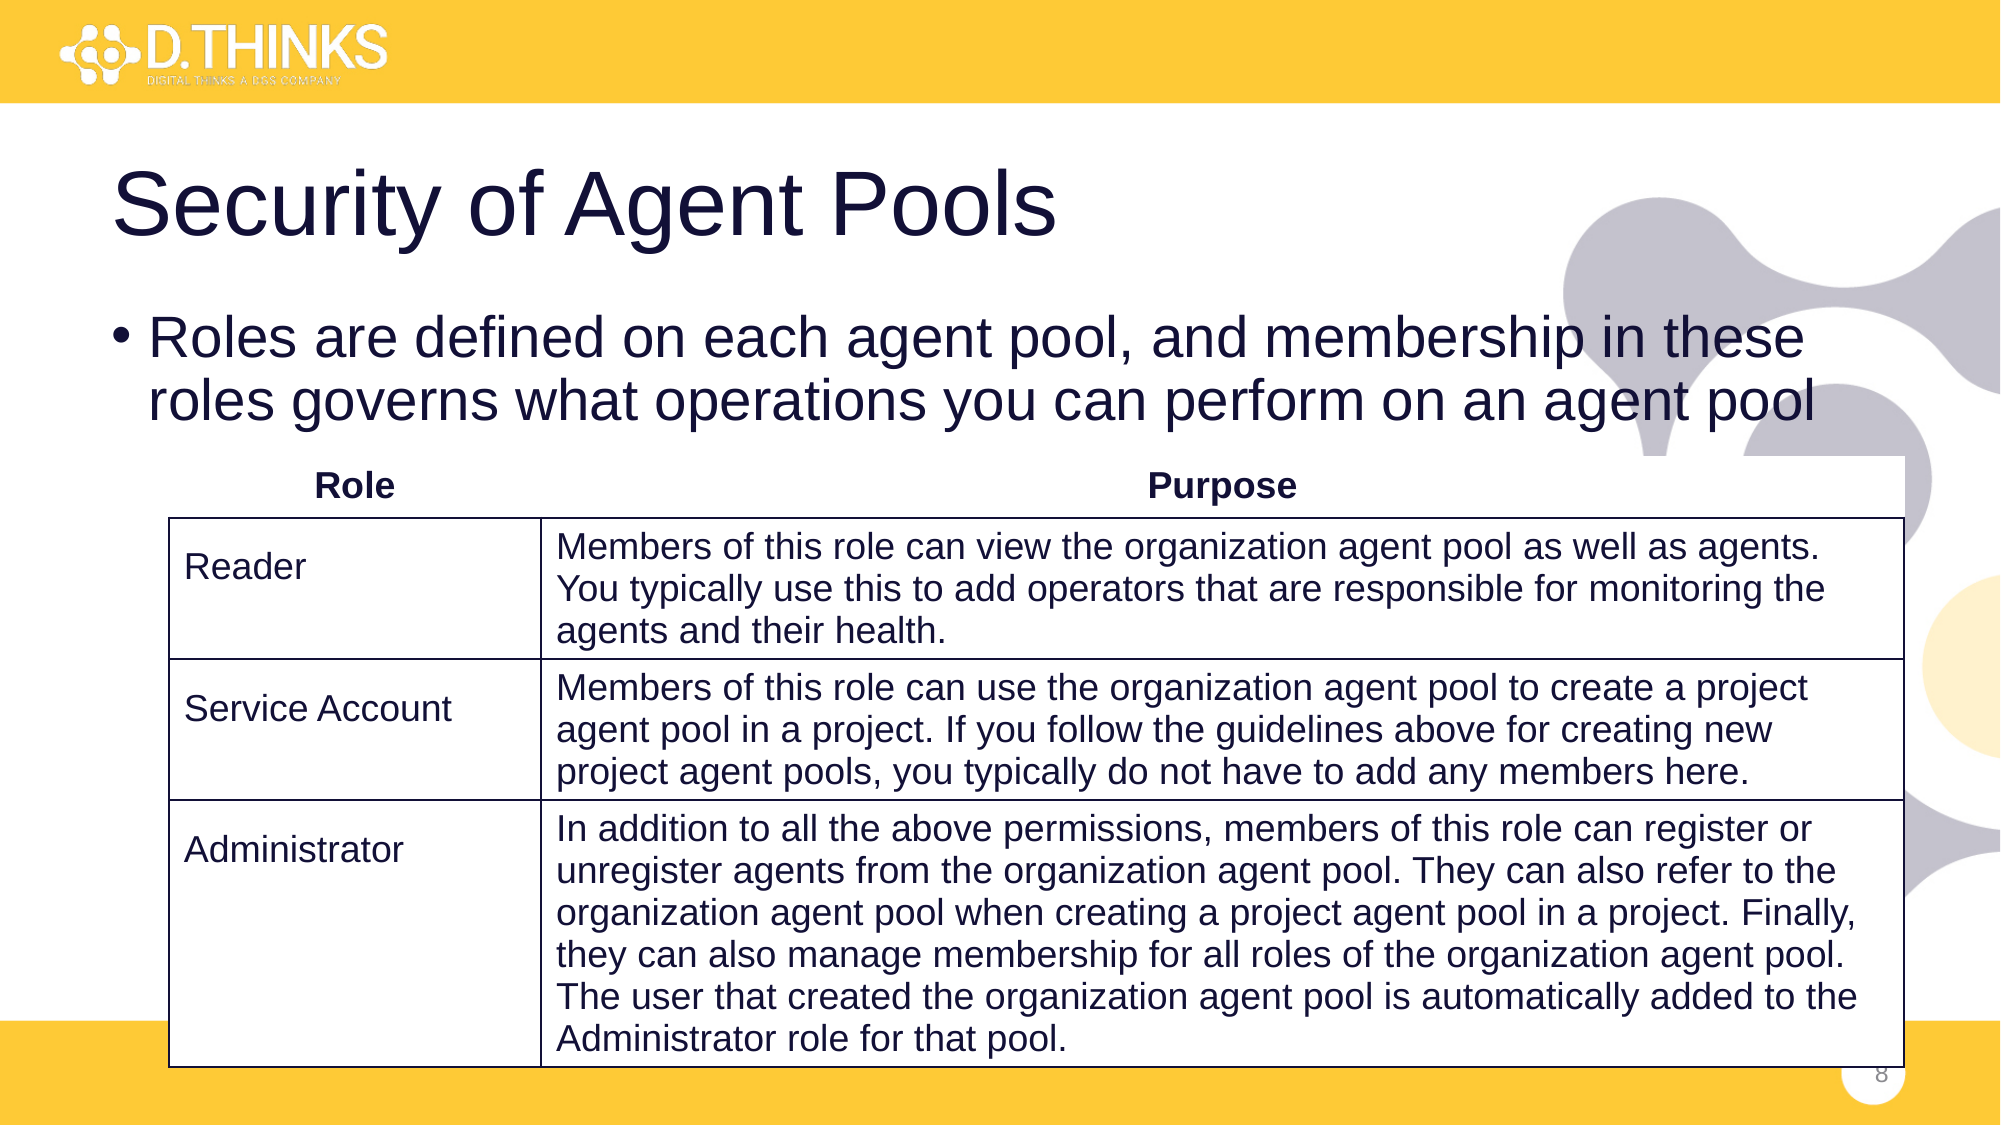

# Security of Agent Pools
Roles are defined on each agent pool, and membership in these roles governs what operations you can perform on an agent pool

| Role | Purpose |
| --- | --- |
| Reader | Members of this role can view the organization agent pool as well as agents. You typically use this to add operators that are responsible for monitoring the agents and their health. |
| Service Account | Members of this role can use the organization agent pool to create a project agent pool in a project. If you follow the guidelines above for creating new project agent pools, you typically do not have to add any members here. |
| Administrator | In addition to all the above permissions, members of this role can register or unregister agents from the organization agent pool. They can also refer to the organization agent pool when creating a project agent pool in a project. Finally, they can also manage membership for all roles of the organization agent pool. The user that created the organization agent pool is automatically added to the Administrator role for that pool. |
8